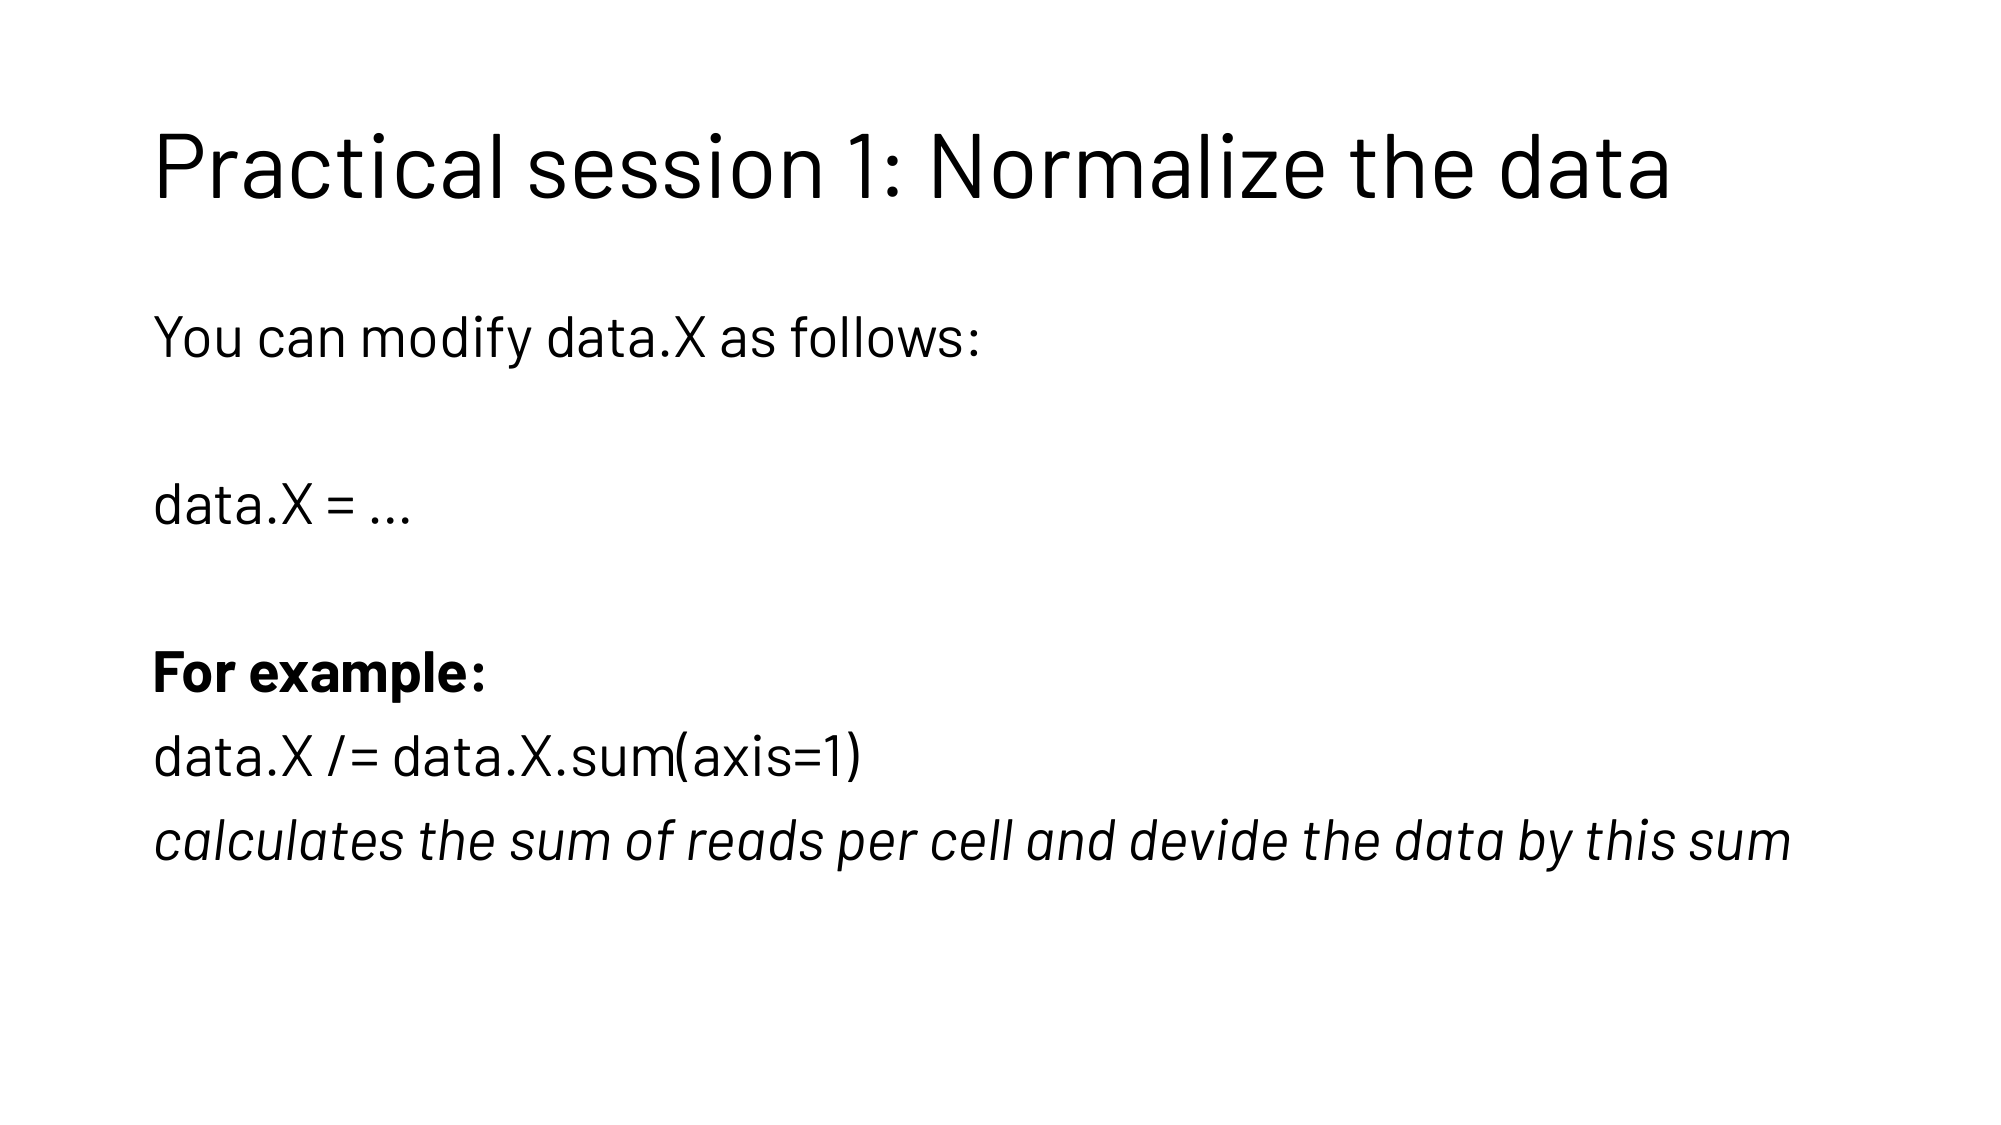

# Practical session 1: Normalize the data
You can modify data.X as follows:

data.X = …

For example:
data.X /= data.X.sum(axis=1)
calculates the sum of reads per cell and devide the data by this sum